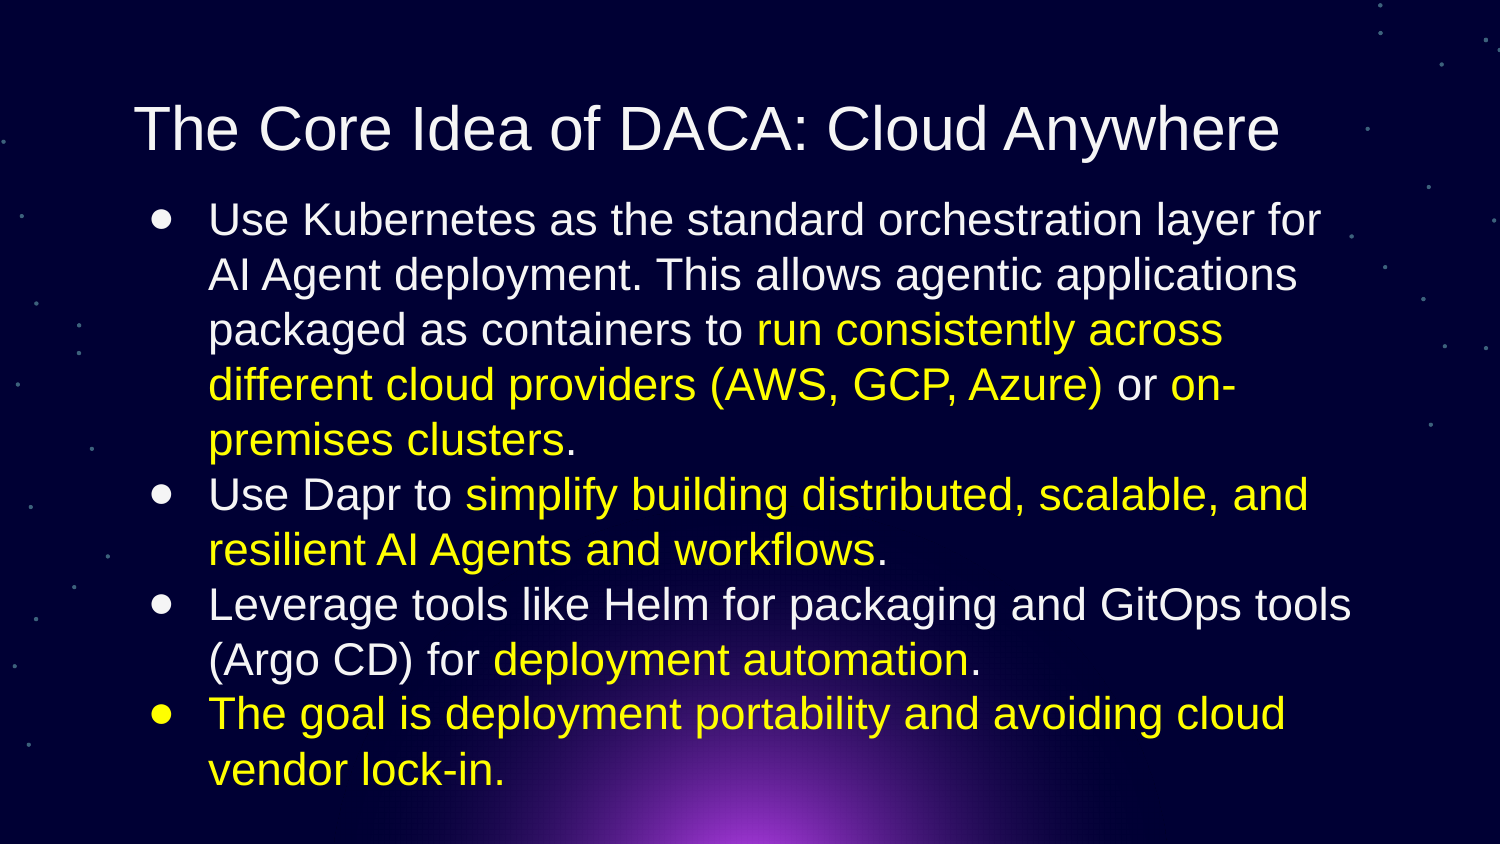

# The Core Idea of DACA: Cloud Anywhere
Use Kubernetes as the standard orchestration layer for AI Agent deployment. This allows agentic applications packaged as containers to run consistently across different cloud providers (AWS, GCP, Azure) or on-premises clusters.
Use Dapr to simplify building distributed, scalable, and resilient AI Agents and workflows.
Leverage tools like Helm for packaging and GitOps tools (Argo CD) for deployment automation.
The goal is deployment portability and avoiding cloud vendor lock-in.